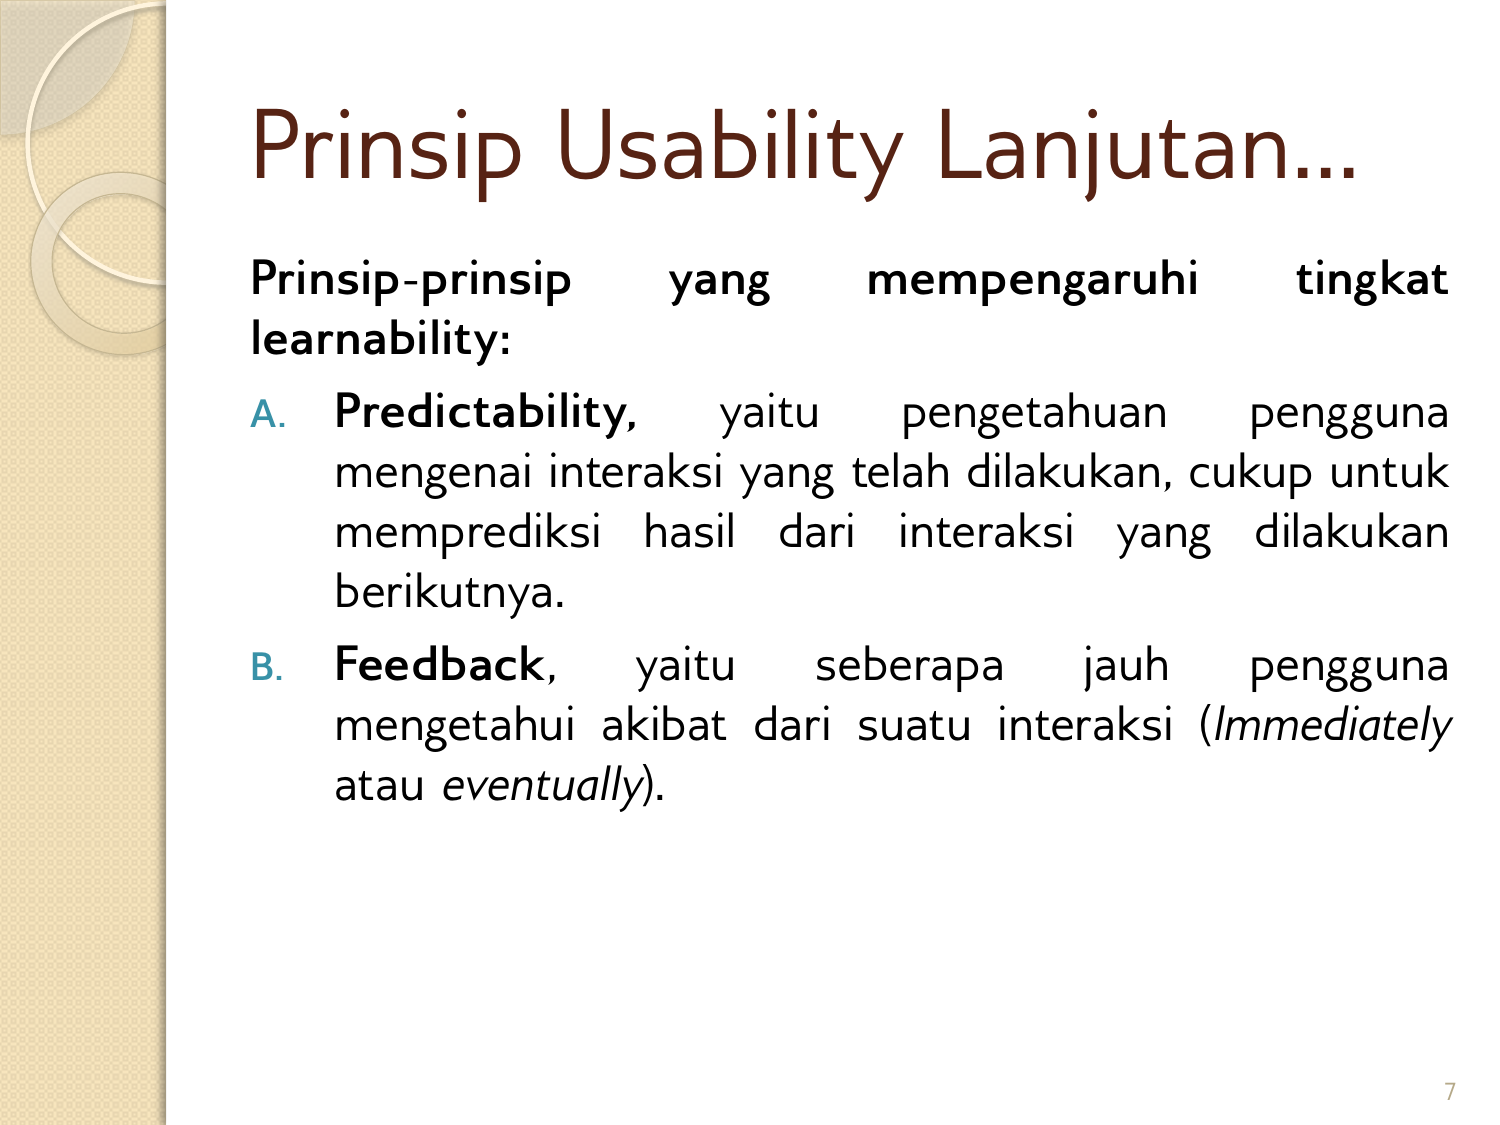

# Prinsip Usability Lanjutan...
Prinsip-prinsip yang mempengaruhi tingkat learnability:
Predictability, yaitu pengetahuan pengguna mengenai interaksi yang telah dilakukan, cukup untuk memprediksi hasil dari interaksi yang dilakukan berikutnya.
Feedback, yaitu seberapa jauh pengguna mengetahui akibat dari suatu interaksi (Immediately atau eventually).
7